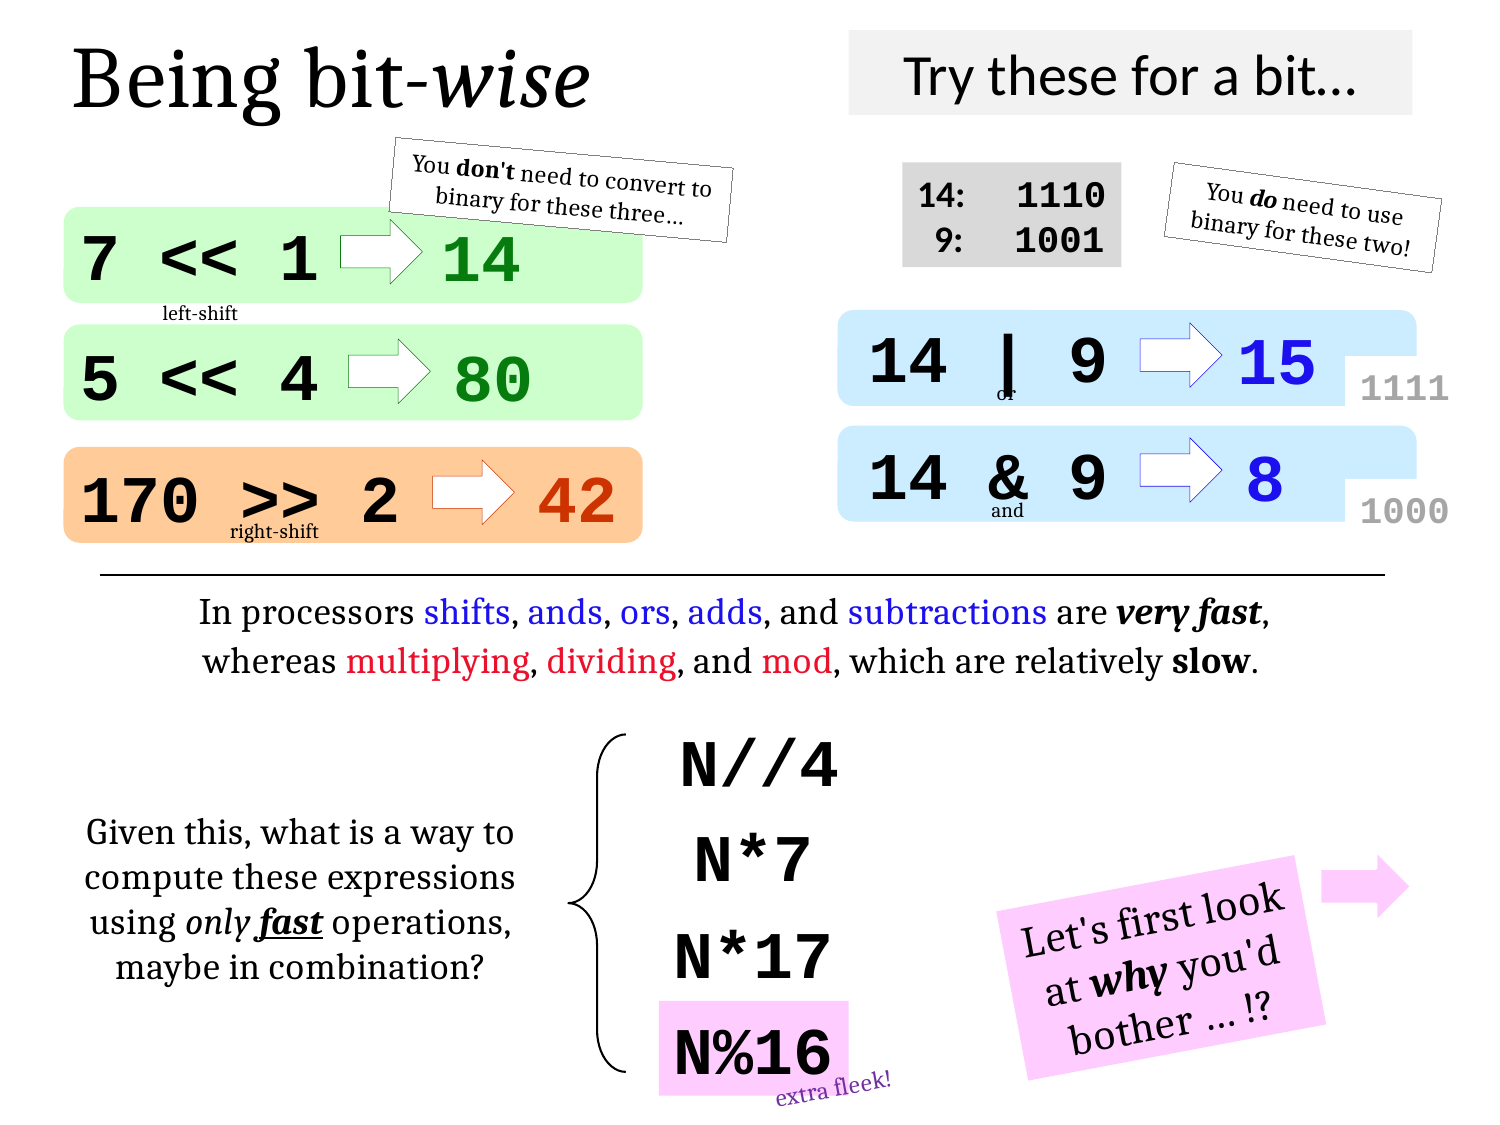

Being bit-wise
Try these for a bit…
You don't need to convert to binary for these three…
14:      1110
  9:      1001
You do need to use binary for these two!

7 << 1
14

left-shift
14 | 9

15

5 << 4
80

1111
or

14 & 9
8

42
170 >> 2

1000
and
right-shift
In processors shifts, ands, ors, adds, and subtractions are very fast, whereas multiplying, dividing, and mod, which are relatively slow.
N//4

Given this, what is a way to compute these expressions using only fast operations, maybe in combination?
N*7

Let's first look at why you'd bother … !?
N*17
N%16
extra fleek!